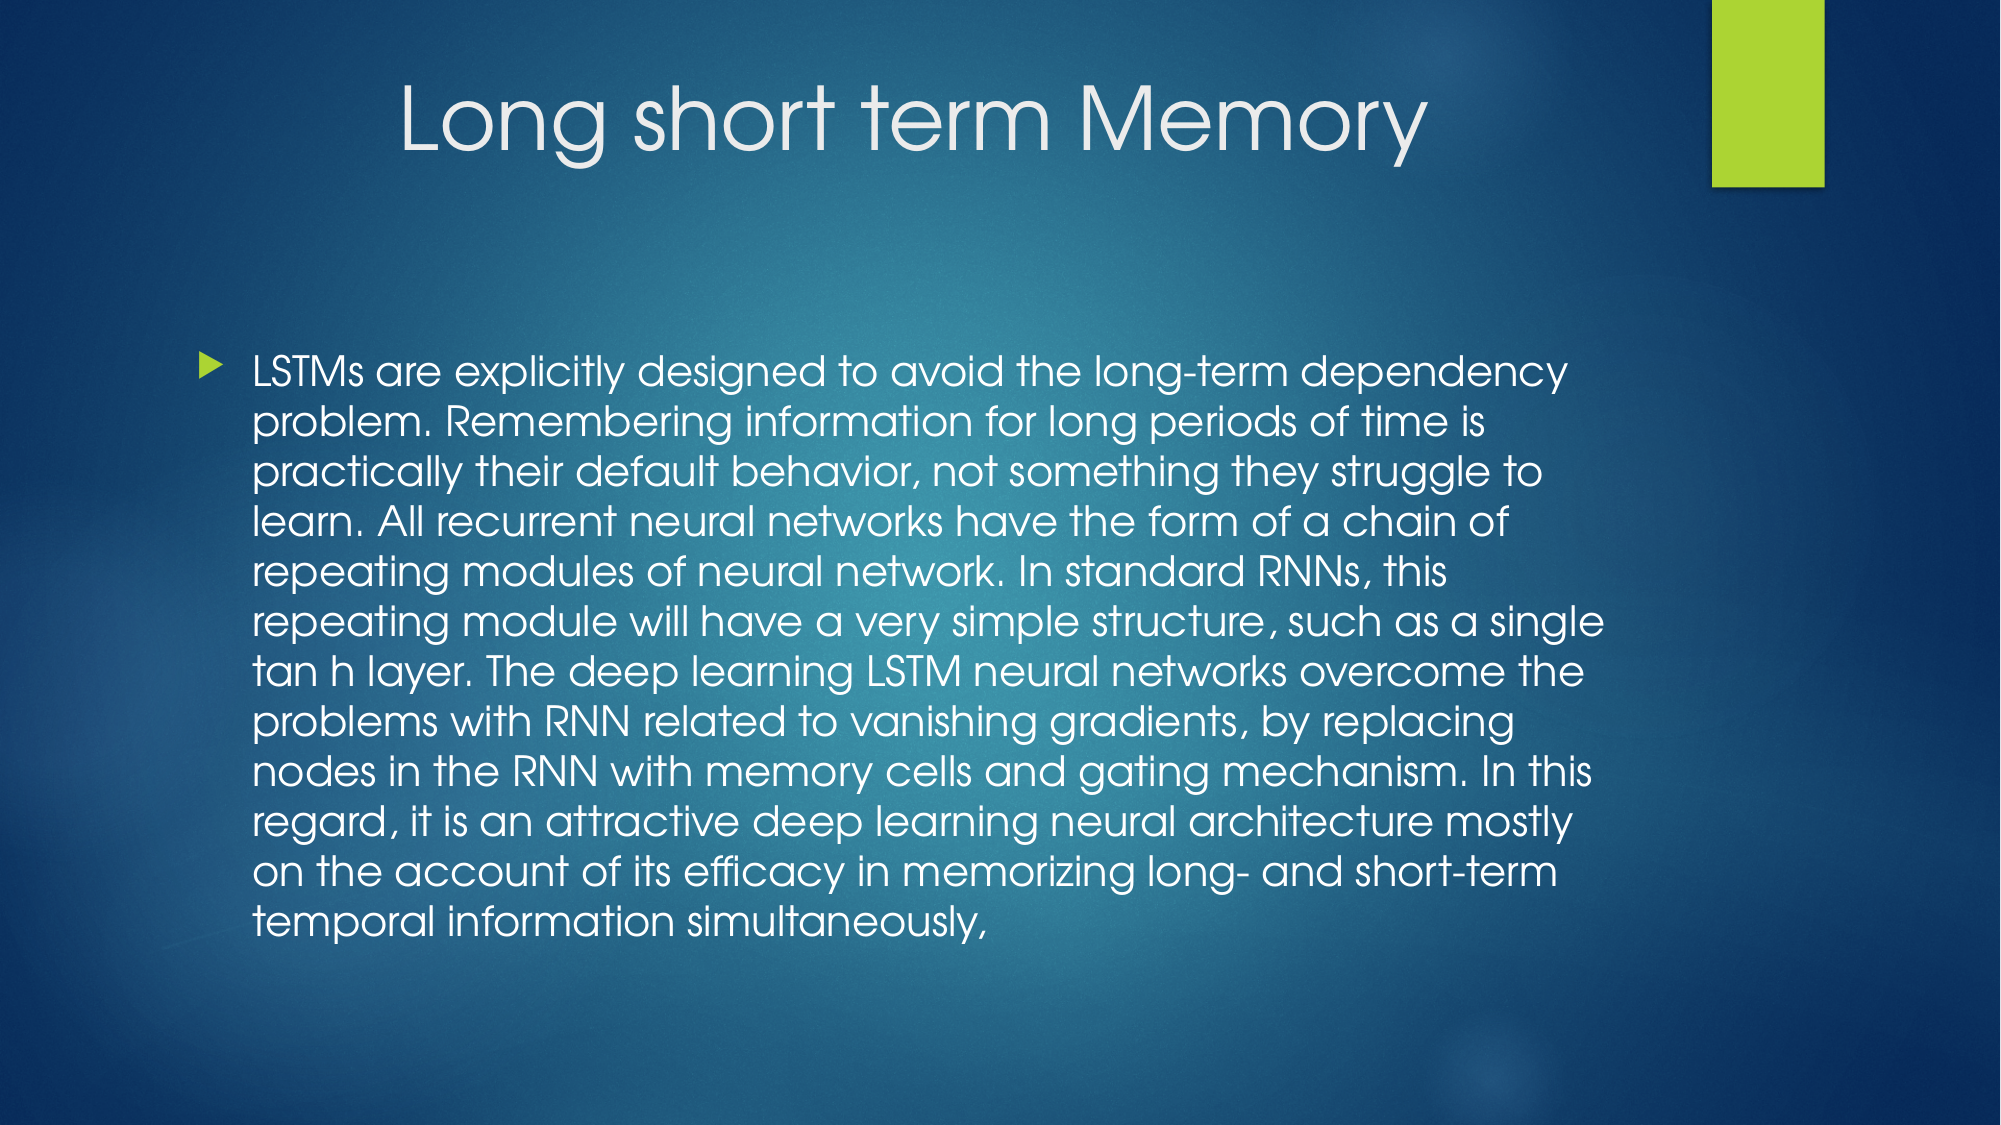

# Long short term Memory
LSTMs are explicitly designed to avoid the long-term dependency problem. Remembering information for long periods of time is practically their default behavior, not something they struggle to learn. All recurrent neural networks have the form of a chain of repeating modules of neural network. In standard RNNs, this repeating module will have a very simple structure, such as a single tan h layer. The deep learning LSTM neural networks overcome the problems with RNN related to vanishing gradients, by replacing nodes in the RNN with memory cells and gating mechanism. In this regard, it is an attractive deep learning neural architecture mostly on the account of its efficacy in memorizing long- and short-term temporal information simultaneously,